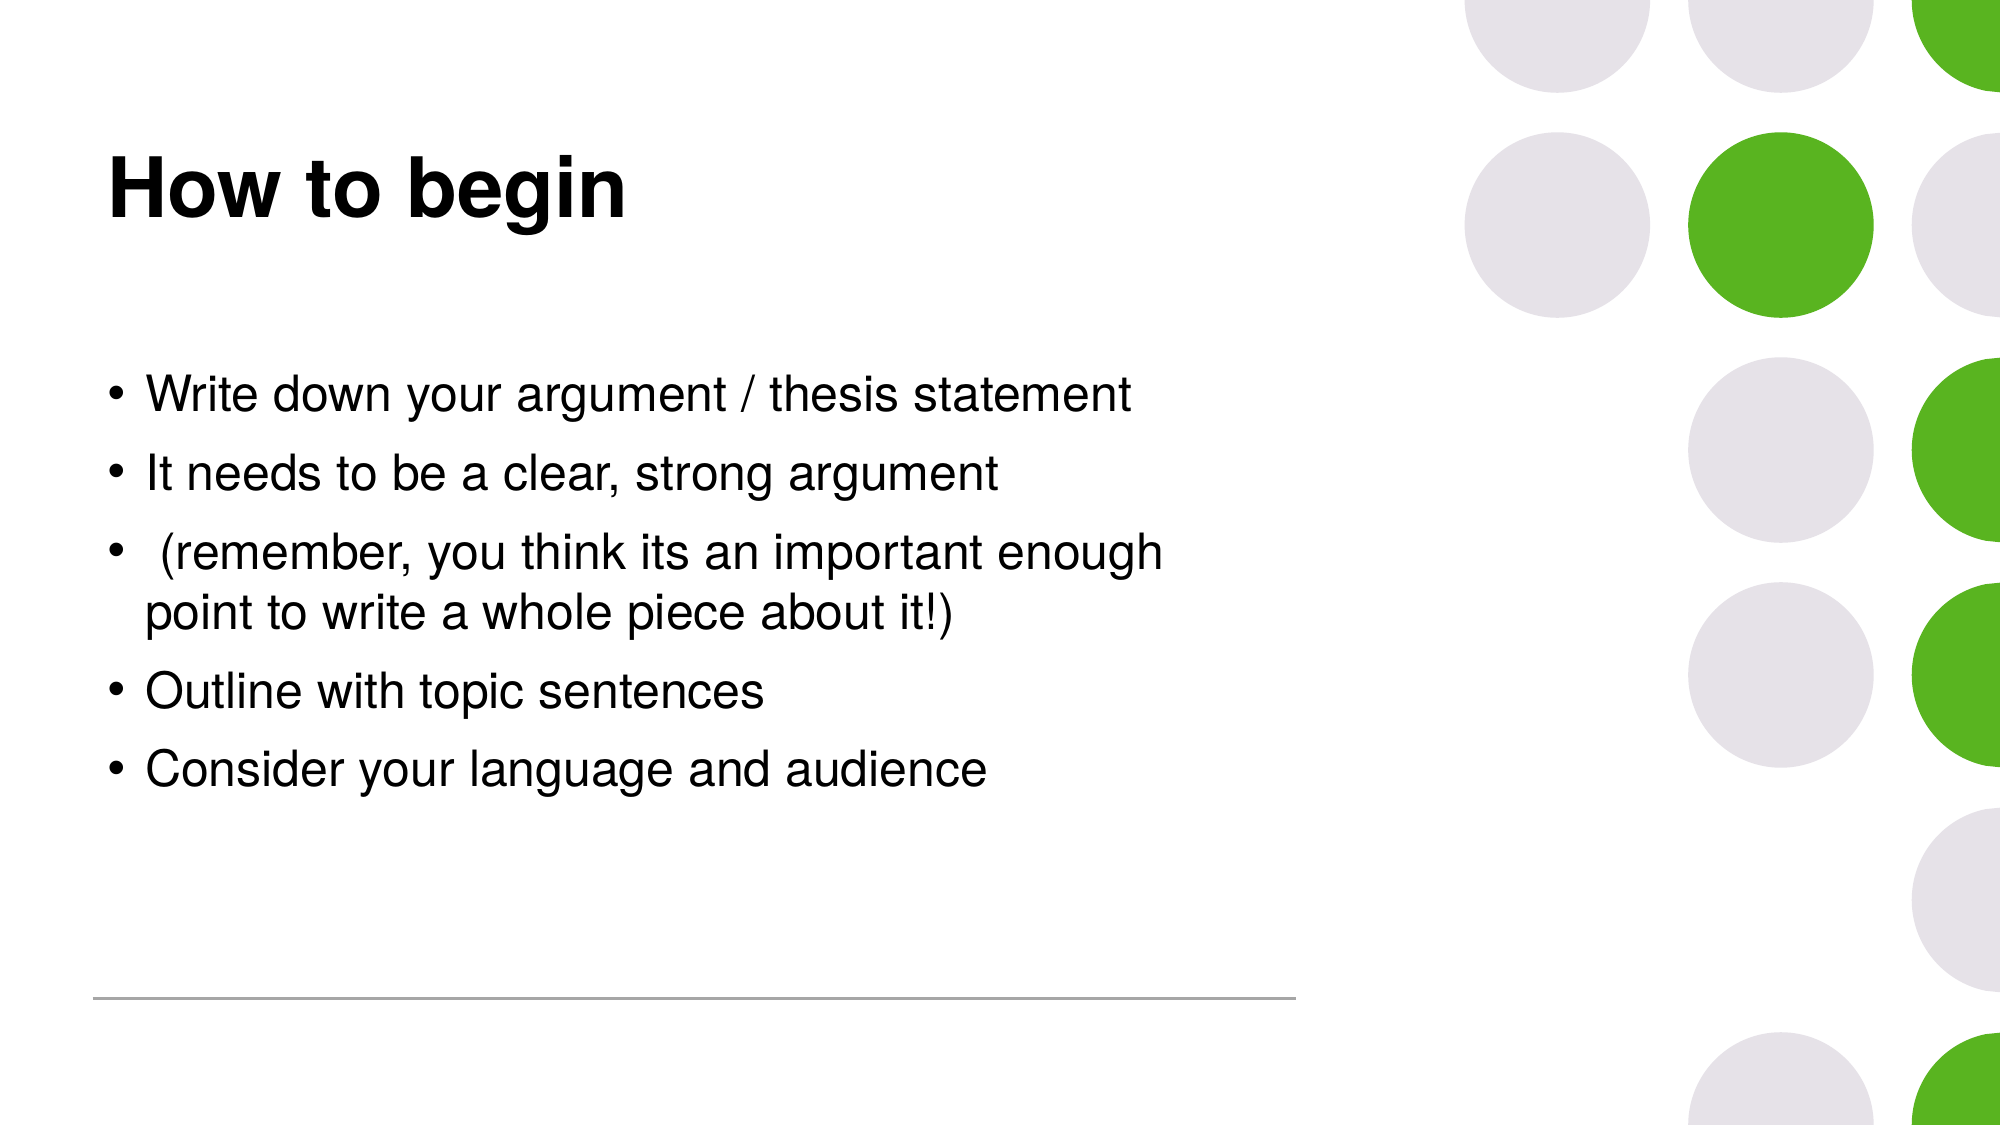

# How to begin
Write down your argument / thesis statement
It needs to be a clear, strong argument
 (remember, you think its an important enough point to write a whole piece about it!)
Outline with topic sentences
Consider your language and audience